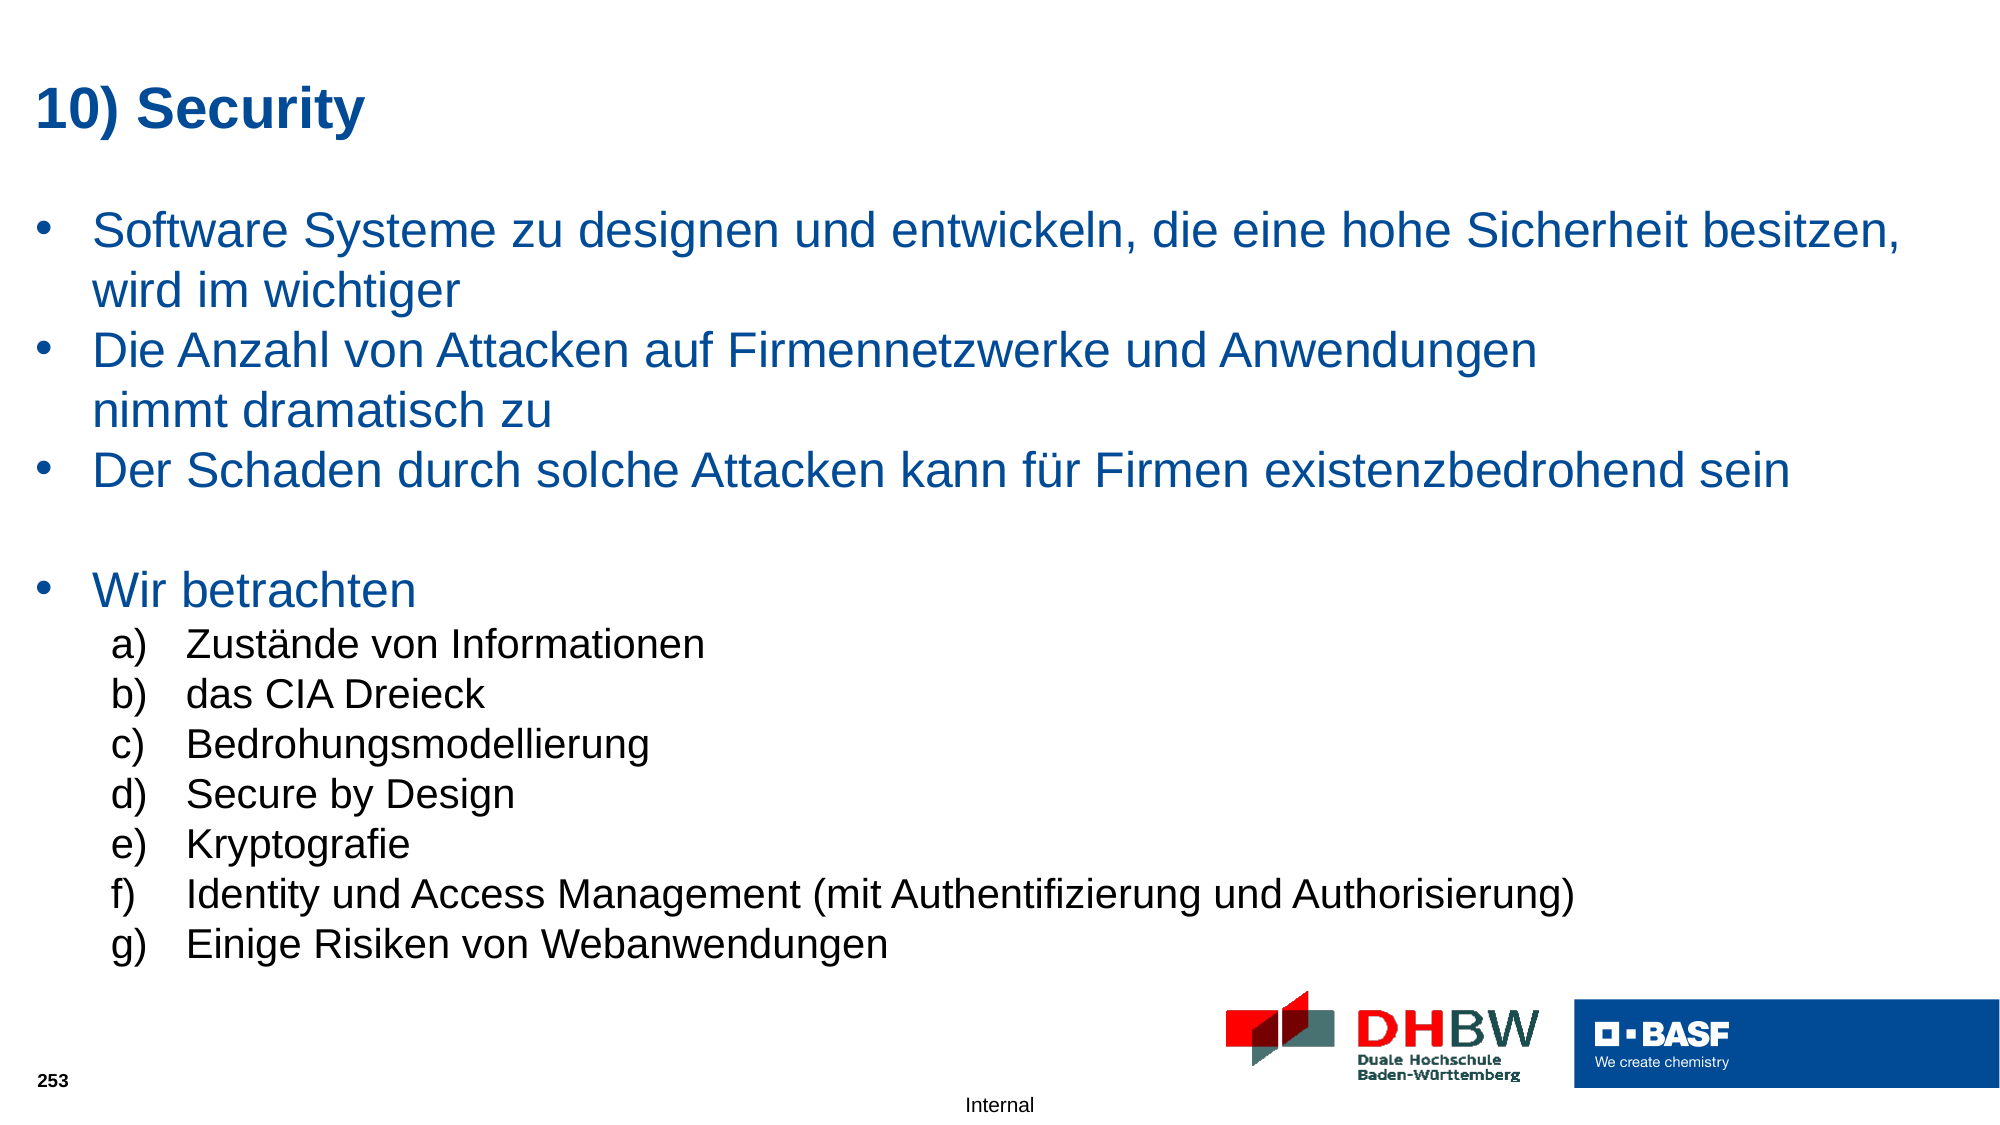

# 10) Security
Software Systeme zu designen und entwickeln, die eine hohe Sicherheit besitzen, wird im wichtiger
Die Anzahl von Attacken auf Firmennetzwerke und Anwendungen
nimmt dramatisch zu
Der Schaden durch solche Attacken kann für Firmen existenzbedrohend sein

Wir betrachten
Zustände von Informationen
das CIA Dreieck
Bedrohungsmodellierung
Secure by Design
Kryptografie
Identity und Access Management (mit Authentifizierung und Authorisierung)
Einige Risiken von Webanwendungen
253